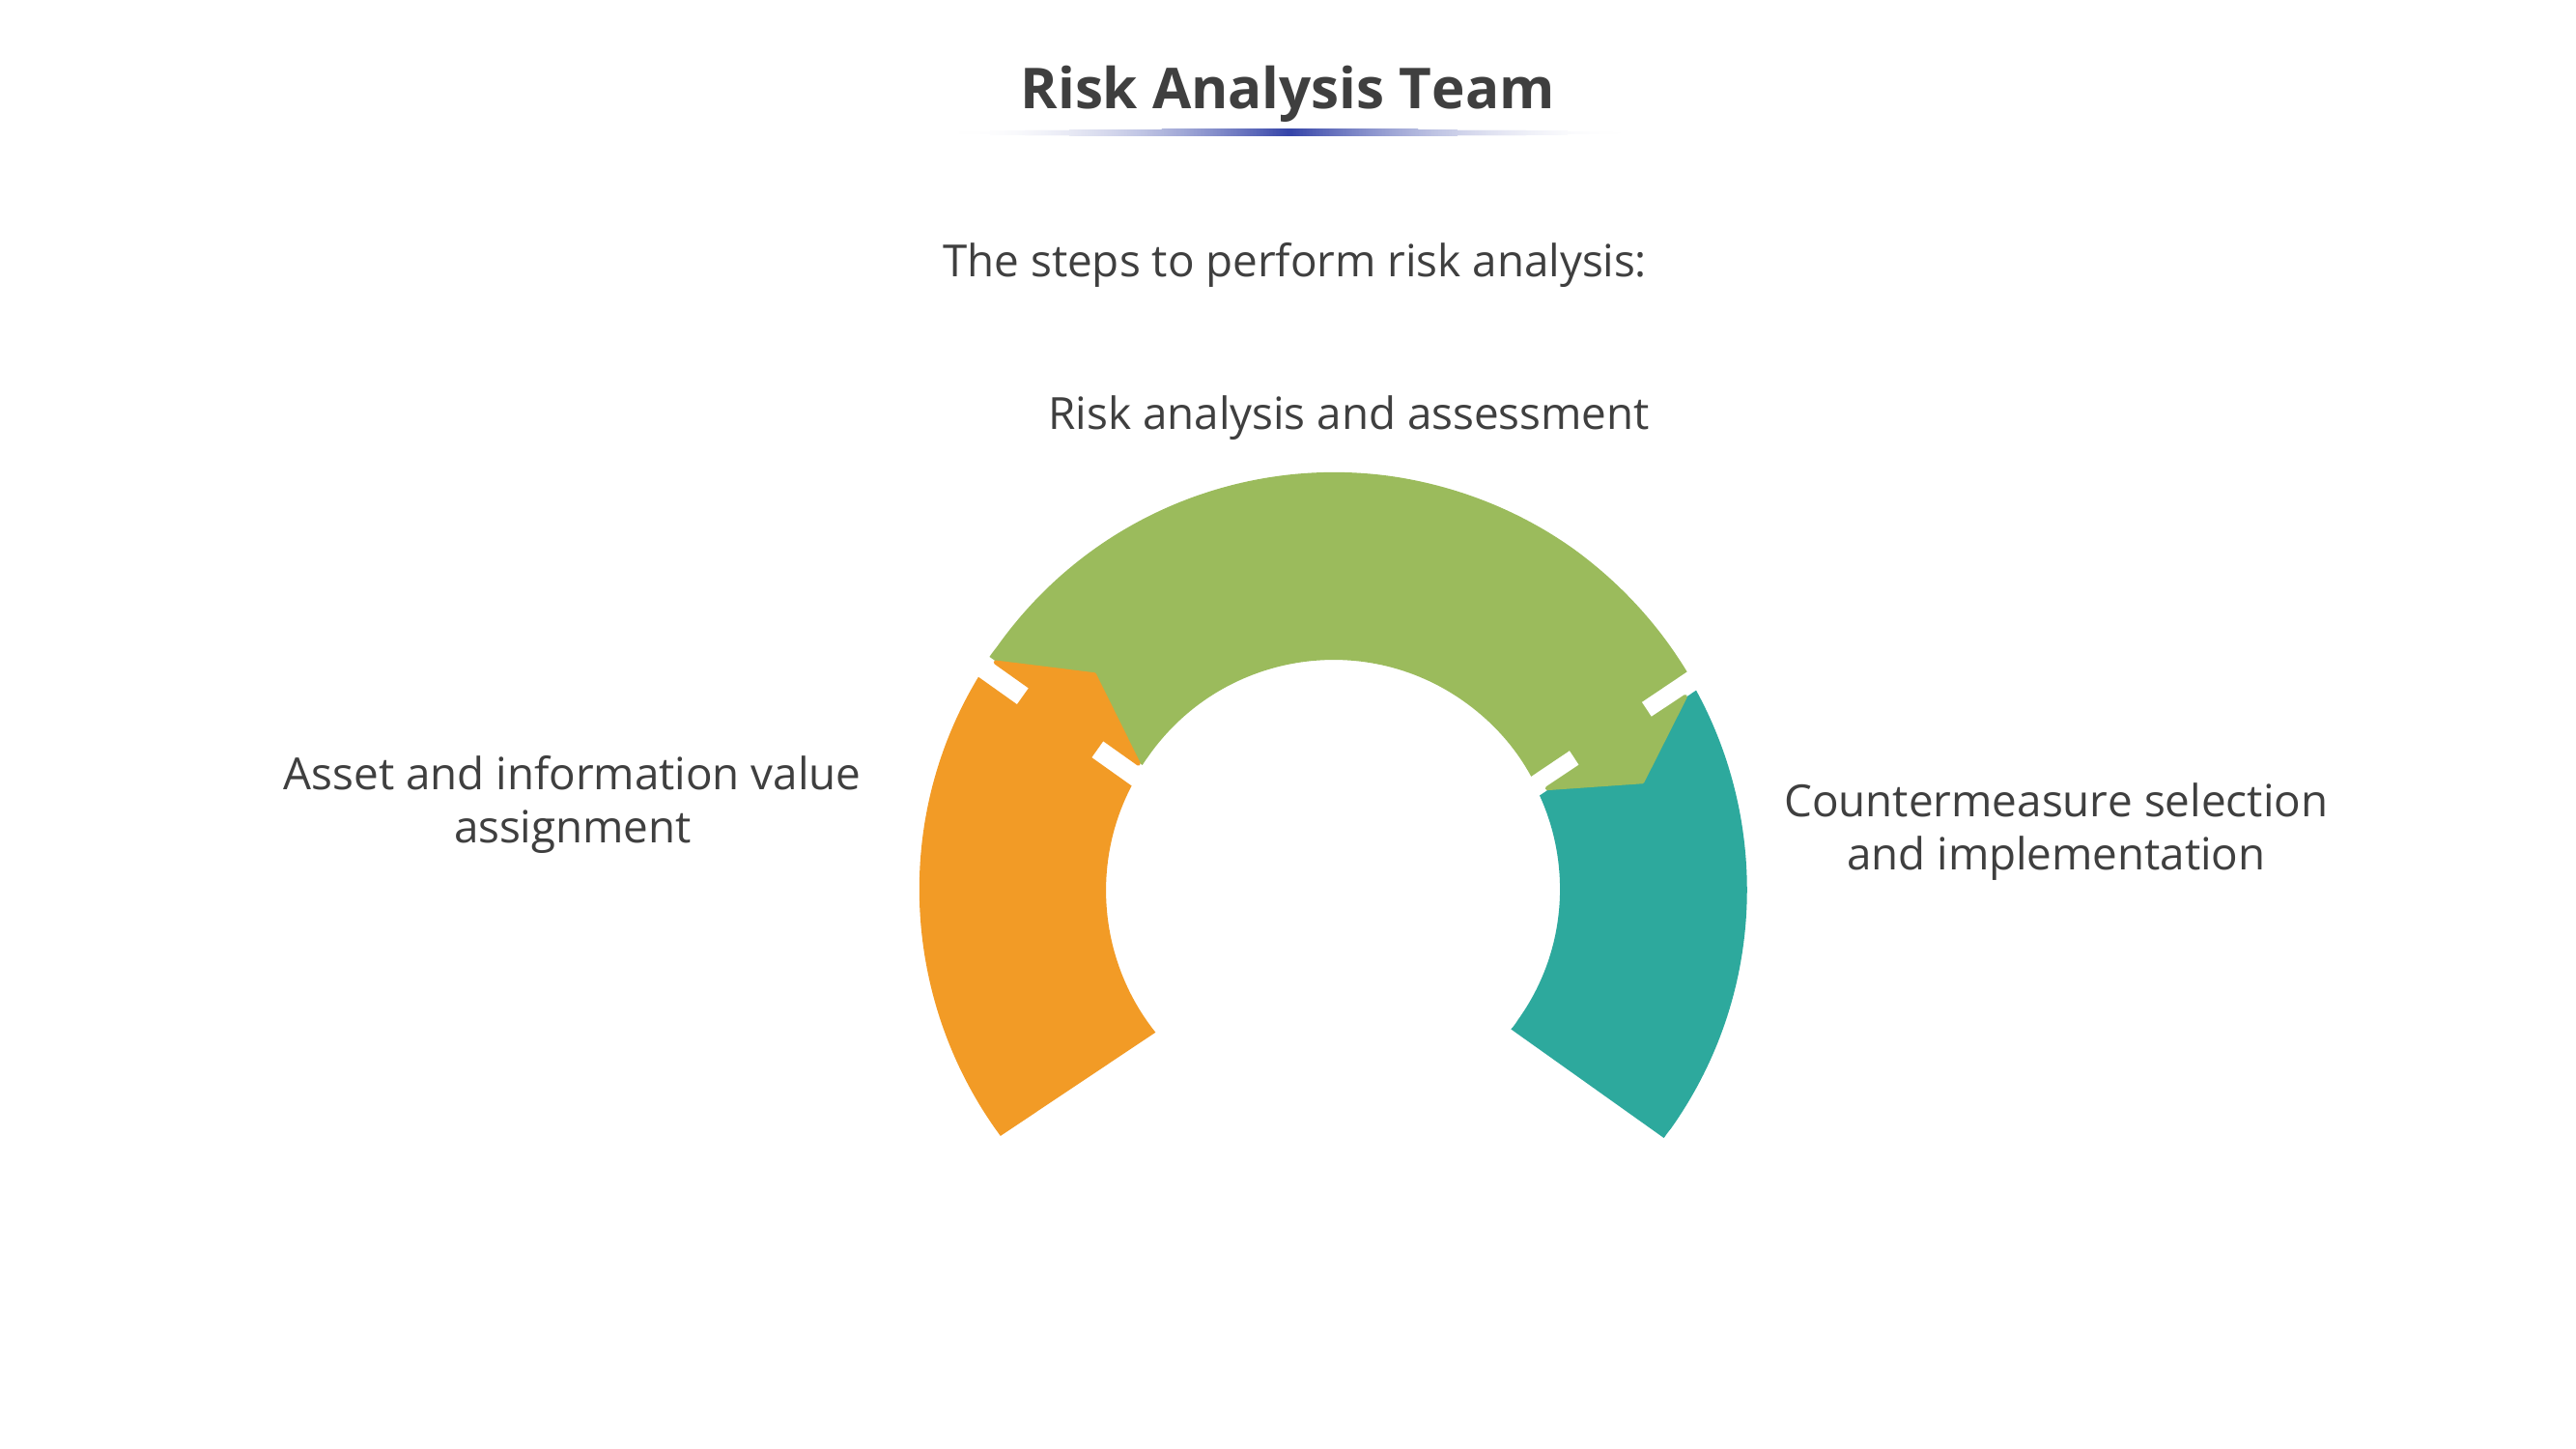

# Risk Analysis Team

The steps to perform risk analysis:
Risk analysis and assessment

Asset and information value assignment
Countermeasure selection and implementation